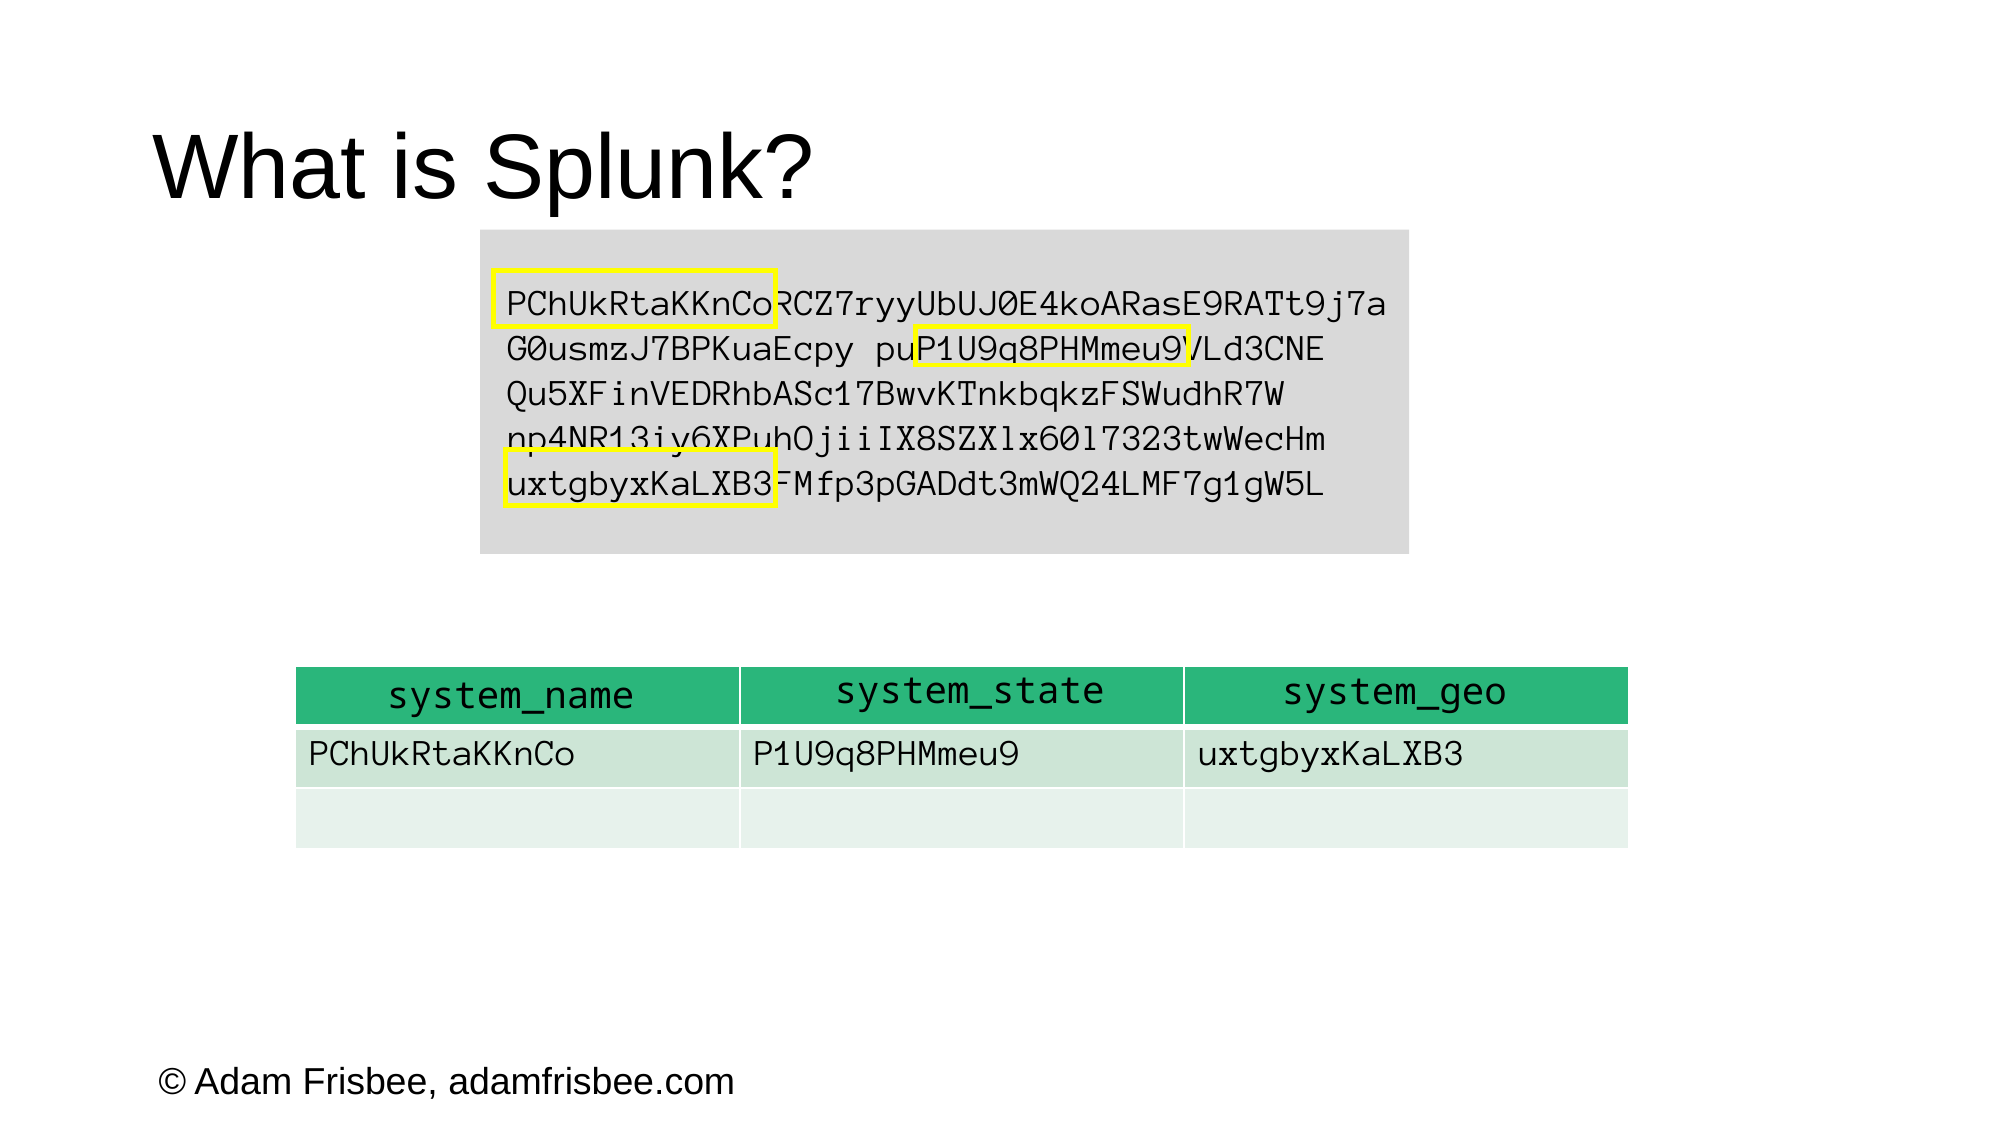

# What is Splunk?

PChUkRtaKKnCoRCZ7ryyUbUJ0E4koARasE9RATt9j7a
G0usmzJ7BPKuaEcpy puP1U9q8PHMmeu9VLd3CNE
Qu5XFinVEDRhbASc17BwvKTnkbqkzFSWudhR7W
np4NR13iy6XPuhOjiiIX8SZXlx60l7323twWecHm
uxtgbyxKaLXB3FMfp3pGADdt3mWQ24LMF7g1gW5L

system_state
system_geo
system_name
|  |  |  |
| --- | --- | --- |
| PChUkRtaKKnCo | P1U9q8PHMmeu9 | uxtgbyxKaLXB3 |
|  |  |  |
© Adam Frisbee, adamfrisbee.com